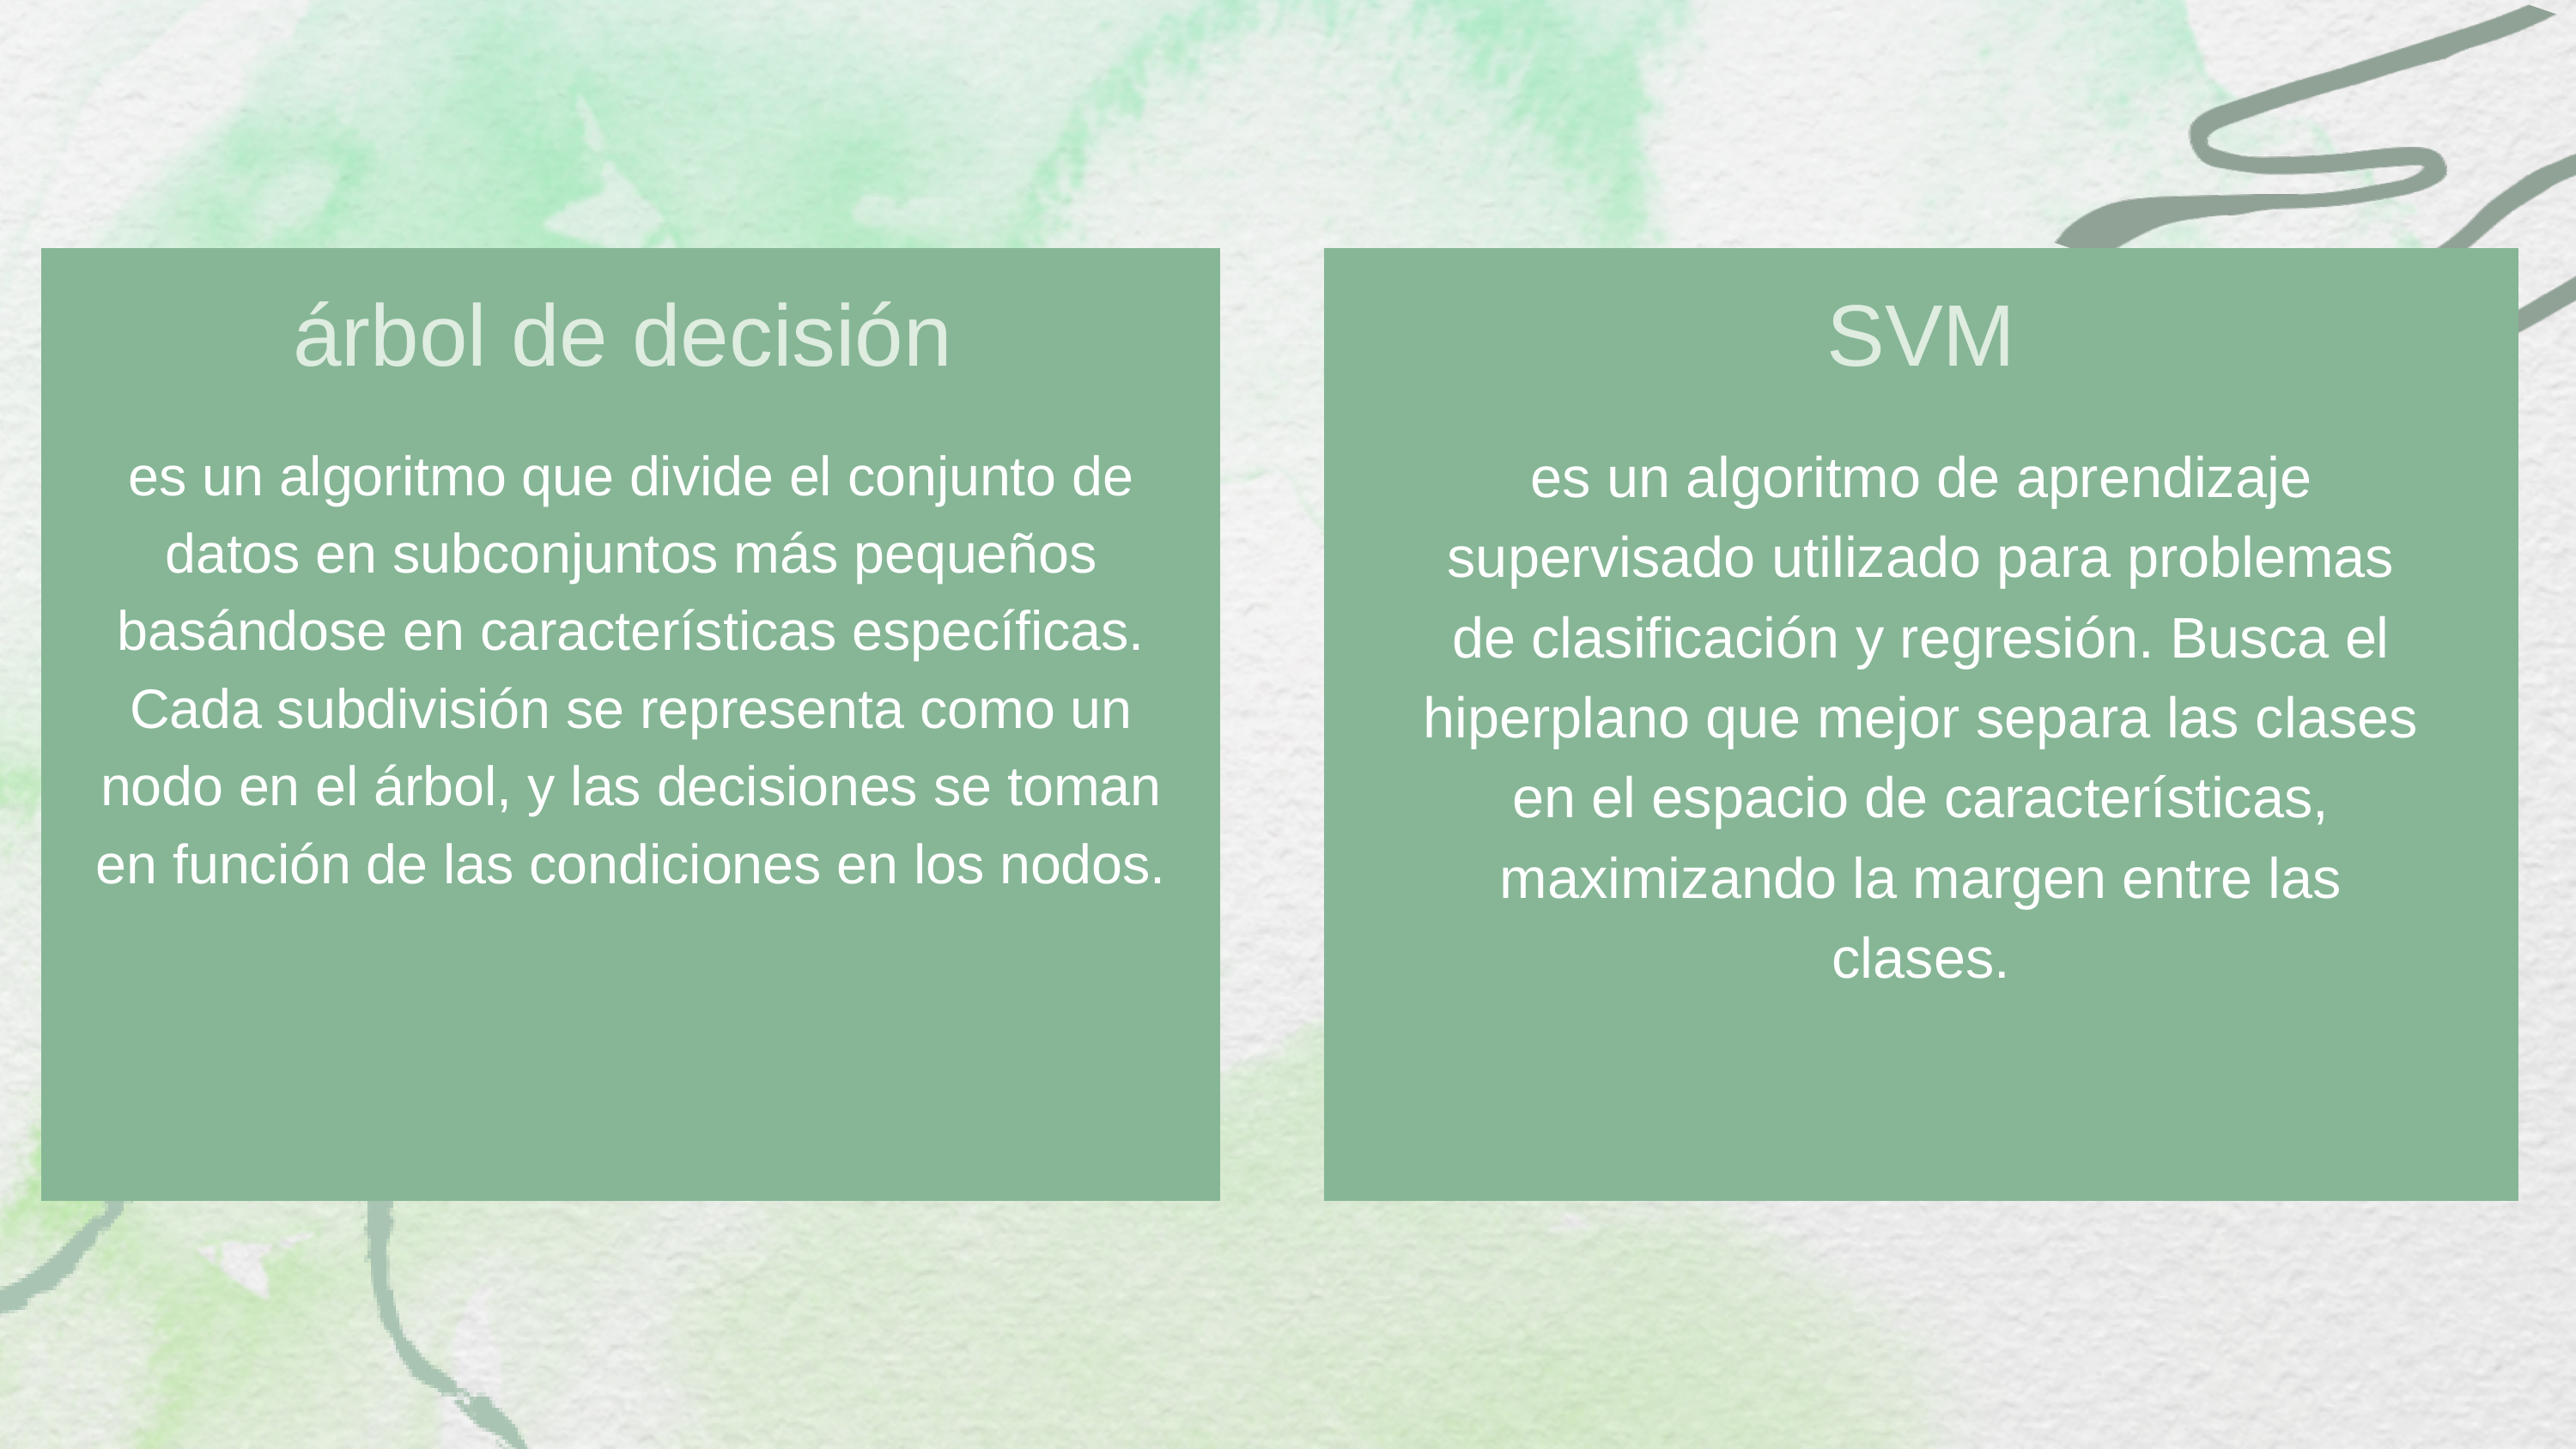

árbol de decisión

SVM

es un algoritmo que divide el conjunto de datos en subconjuntos más pequeños basándose en características específicas. Cada subdivisión se representa como un nodo en el árbol, y las decisiones se toman en función de las condiciones en los nodos.

es un algoritmo de aprendizaje supervisado utilizado para problemas de clasificación y regresión. Busca el hiperplano que mejor separa las clases en el espacio de características, maximizando la margen entre las clases.